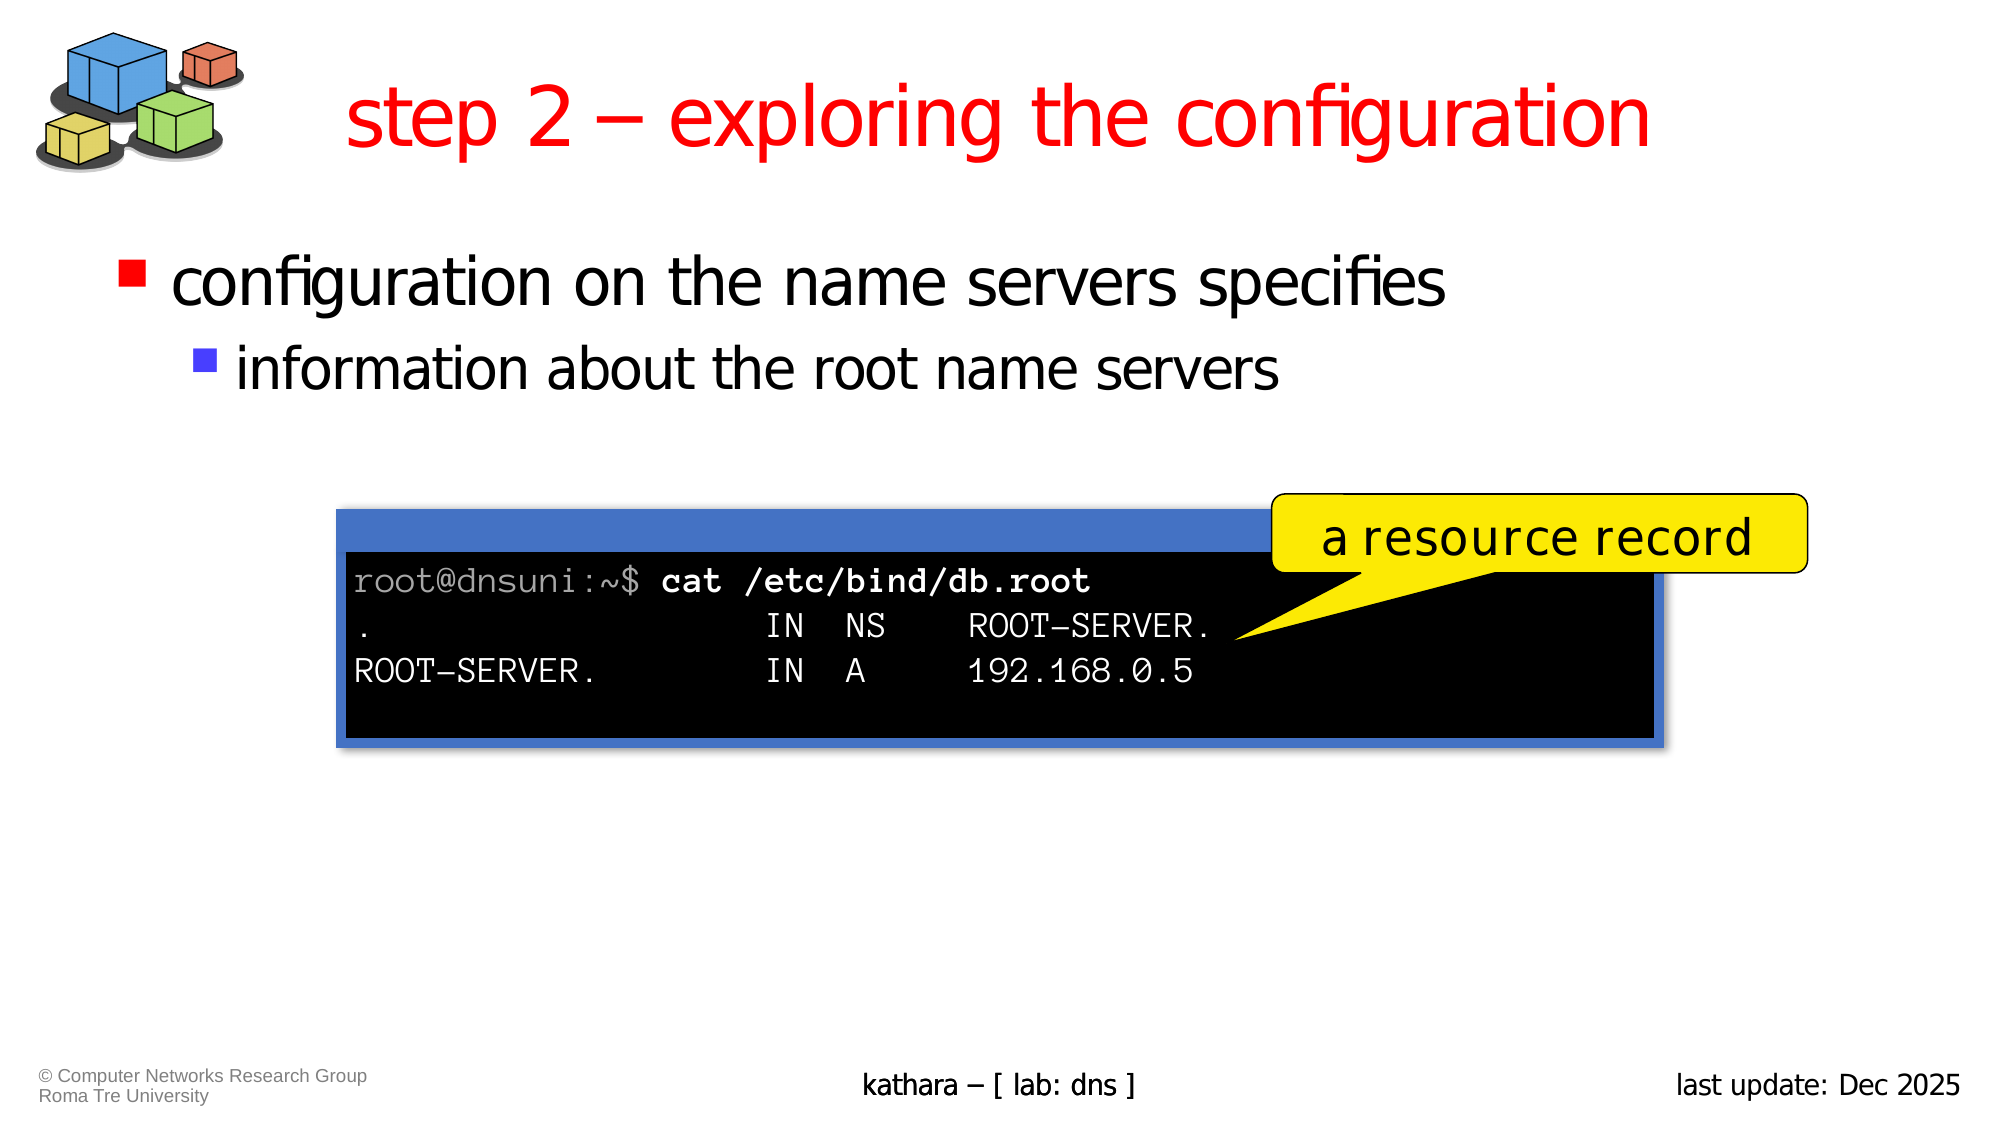

# step 2 – exploring the configuration
configuration on the name servers specifies
information about the root name servers
a resource record

root@dnsuni:~$ cat /etc/bind/db.root
.                   IN  NS    ROOT-SERVER.
ROOT-SERVER.        IN  A     192.168.0.5

kathara – [ lab: dns ]
kathara – [ lab: dns ]
last update: Dec 2025